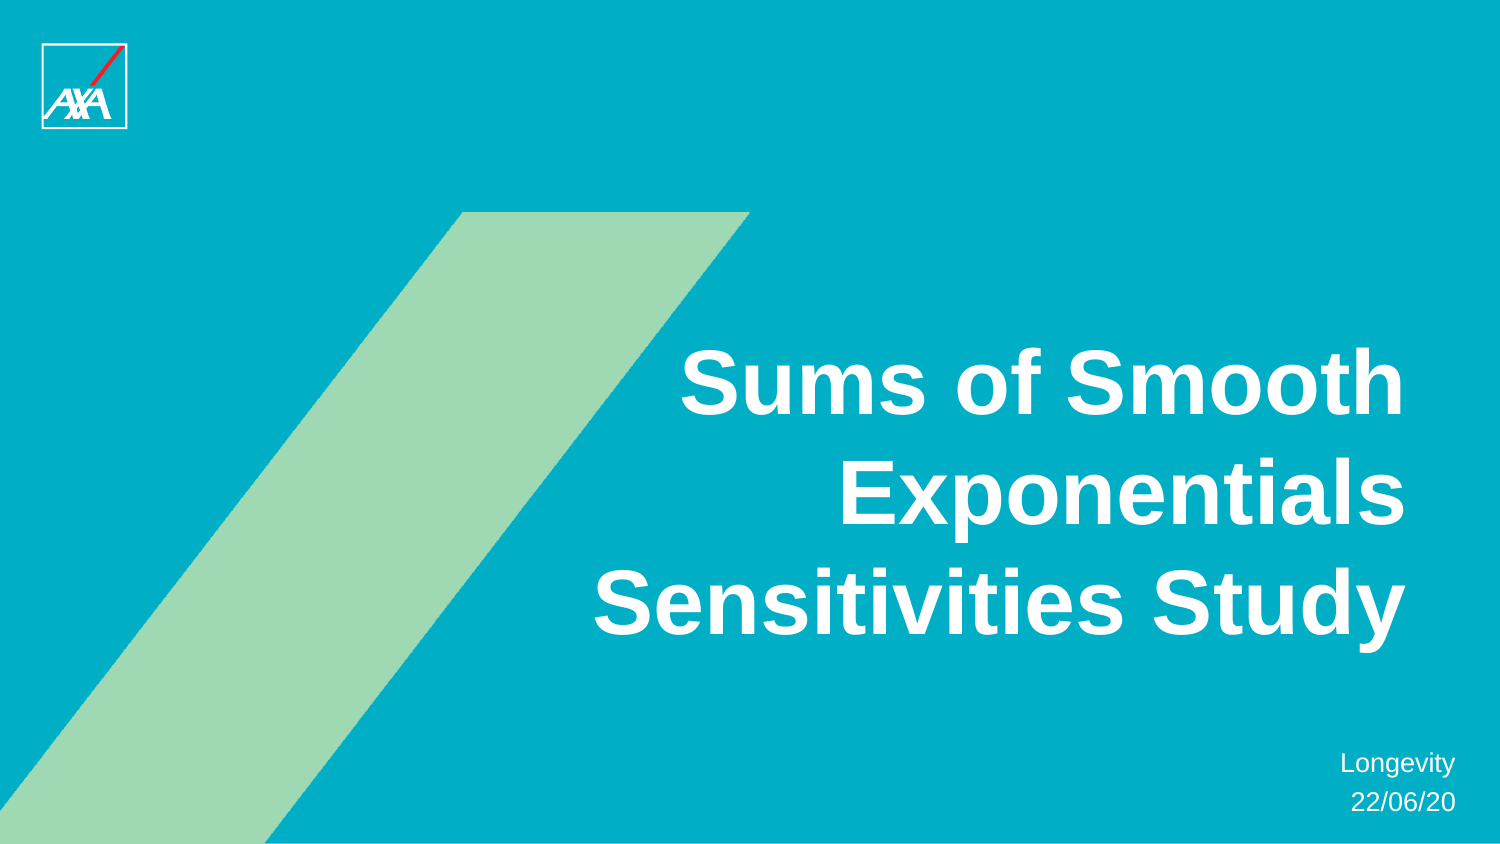

# Sums of Smooth Exponentials Sensitivities Study
Longevity
22/06/20